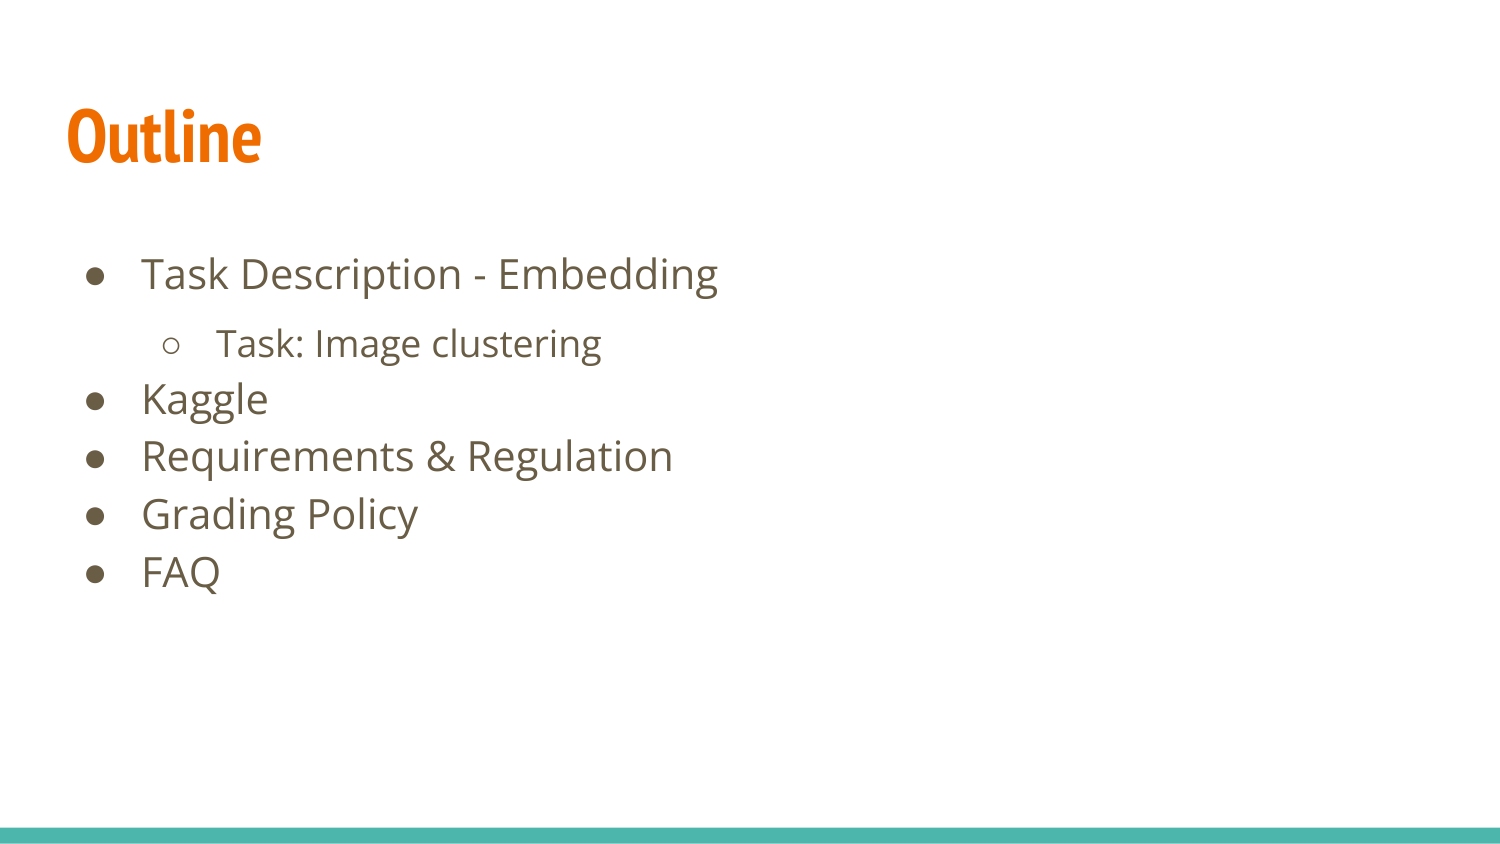

# Outline
Task Description - Embedding
Task: Image clustering
Kaggle
Requirements & Regulation
Grading Policy
FAQ